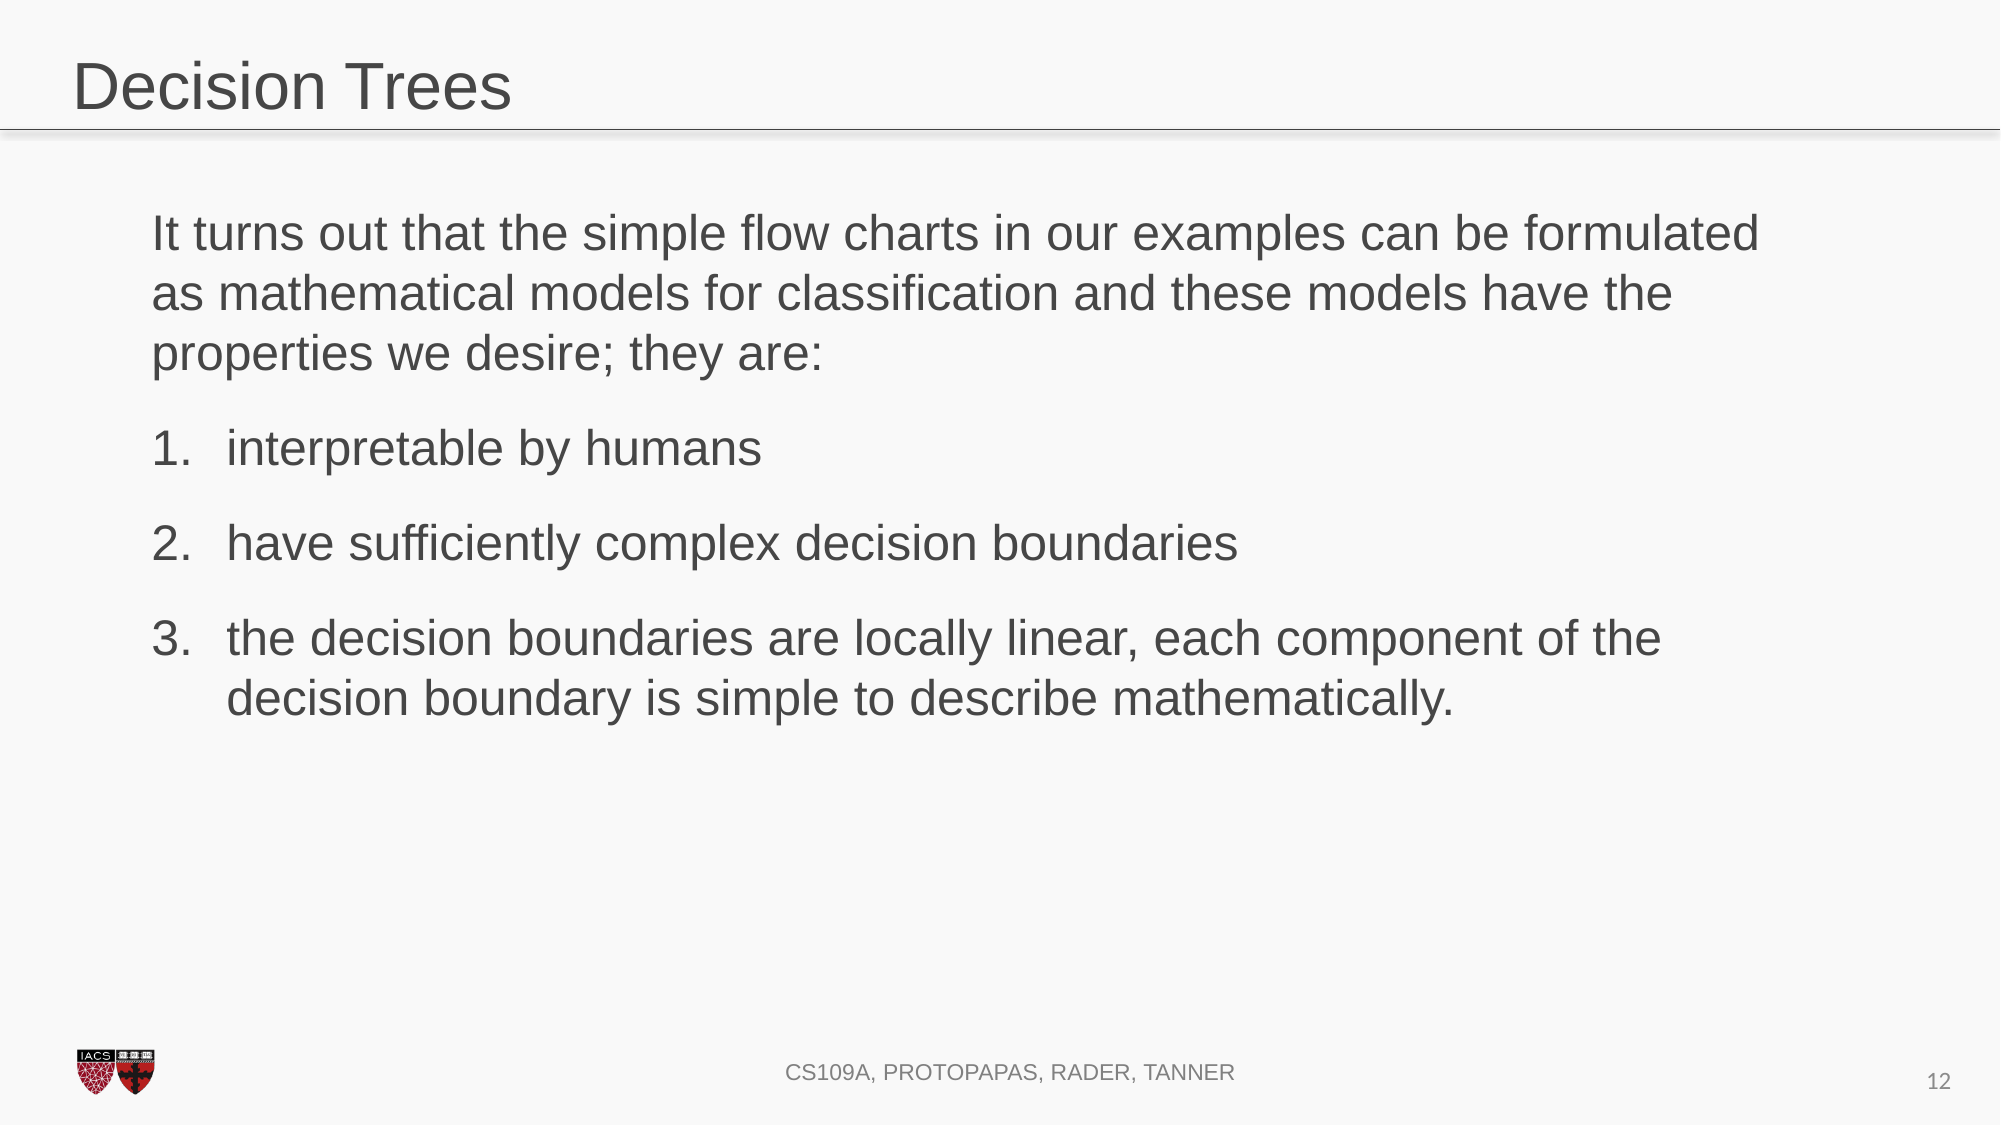

# Decision Trees
It turns out that the simple flow charts in our examples can be formulated as mathematical models for classification and these models have the properties we desire; they are:
interpretable by humans
have sufficiently complex decision boundaries
the decision boundaries are locally linear, each component of the decision boundary is simple to describe mathematically.

12